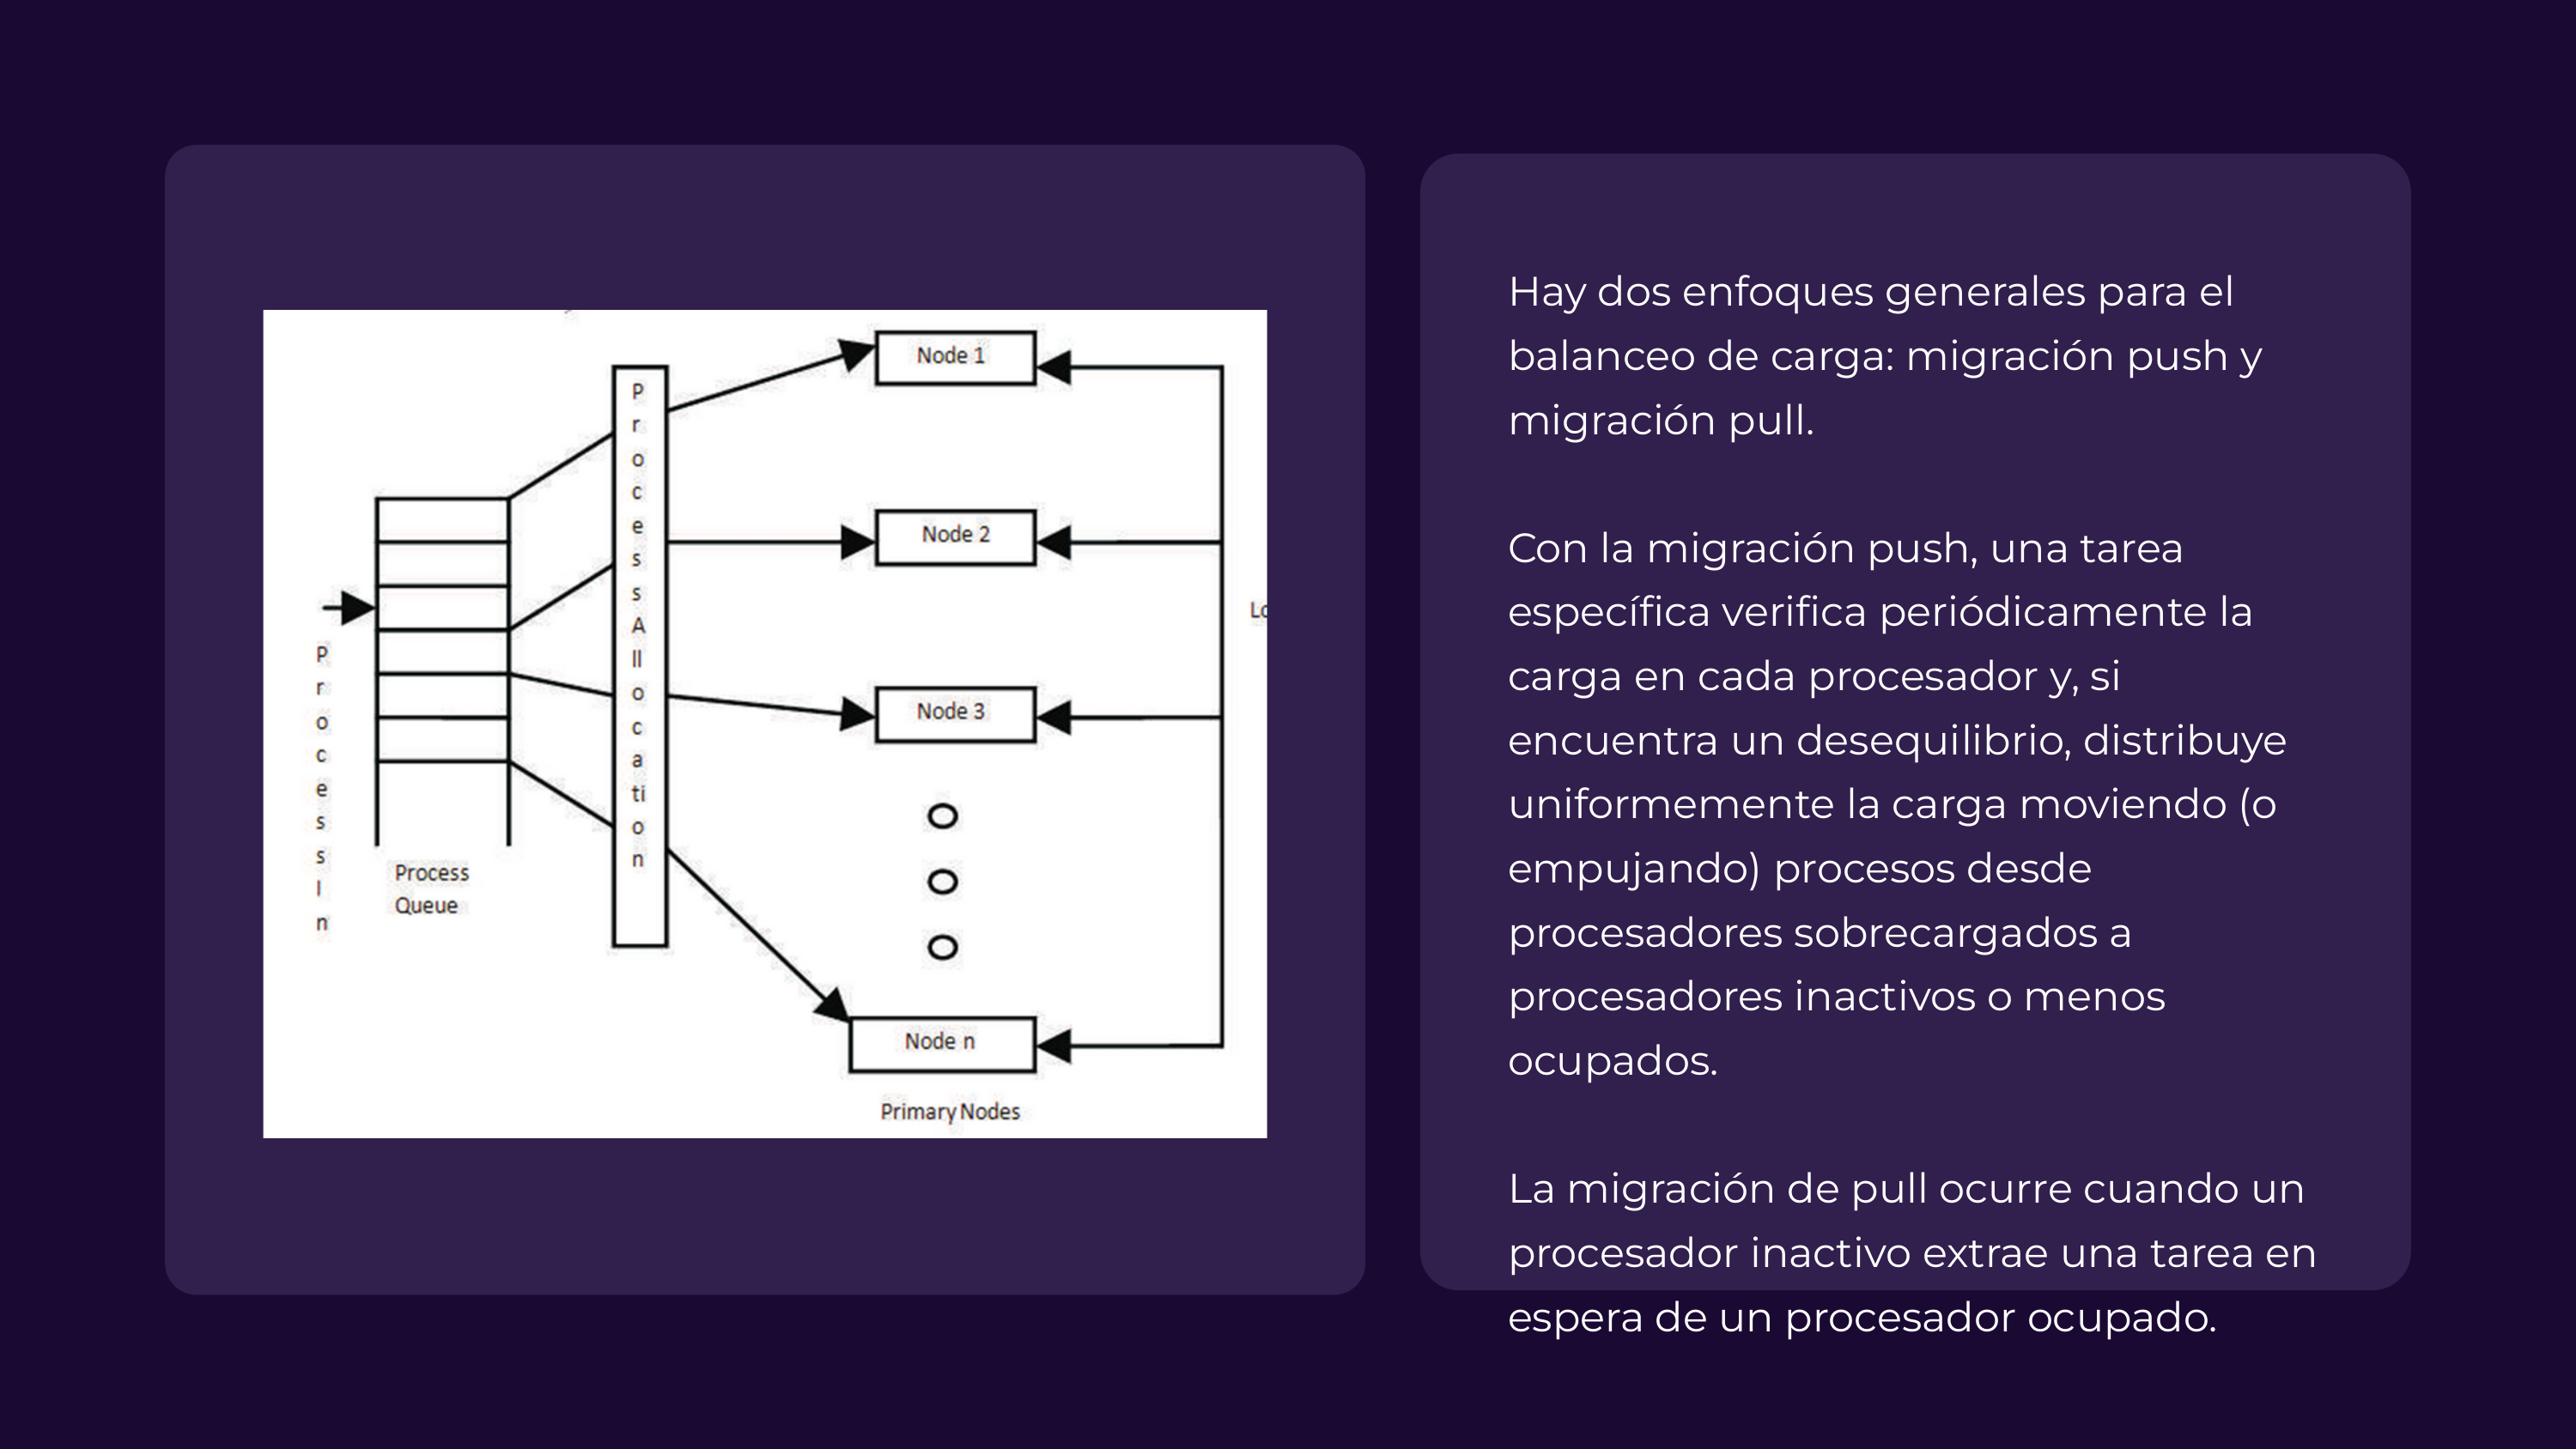

Hay dos enfoques generales para el balanceo de carga: migración push y migración pull.

Con la migración push, una tarea específica verifica periódicamente la carga en cada procesador y, si encuentra un desequilibrio, distribuye uniformemente la carga moviendo (o empujando) procesos desde procesadores sobrecargados a procesadores inactivos o menos ocupados.

La migración de pull ocurre cuando un procesador inactivo extrae una tarea en espera de un procesador ocupado.